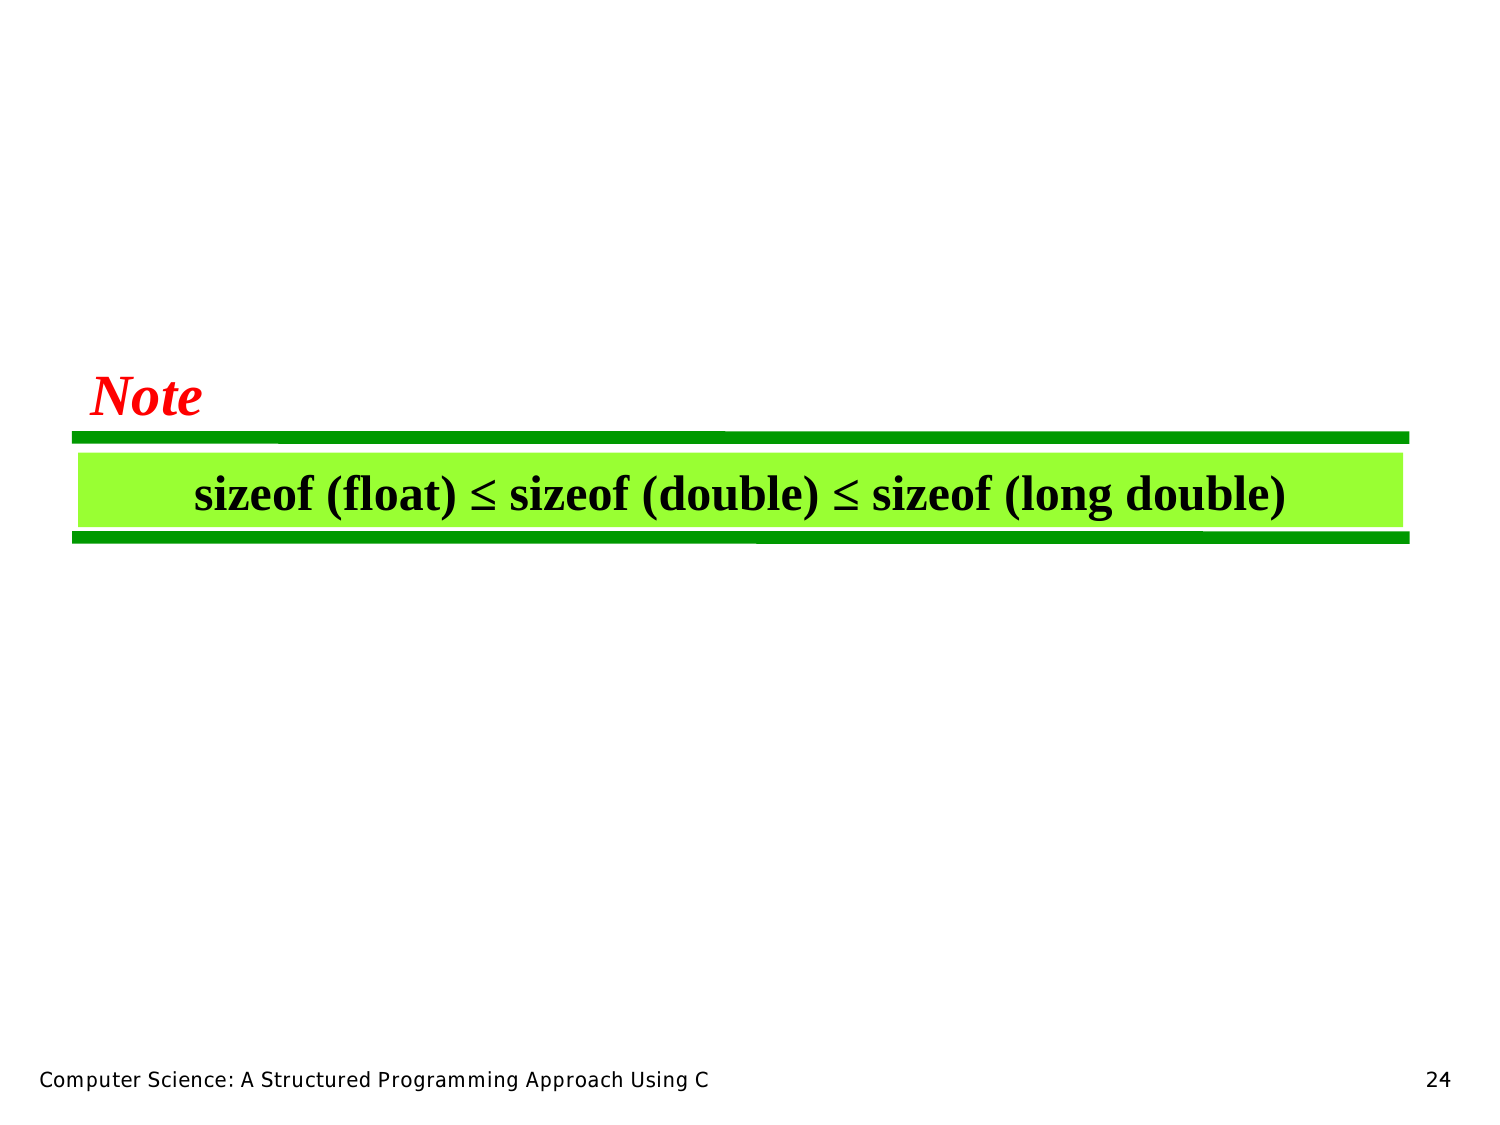

Note

sizeof (float) ≤ sizeof (double) ≤ sizeof (long double)

Computer Science: A Structured Programming Approach Using C
24